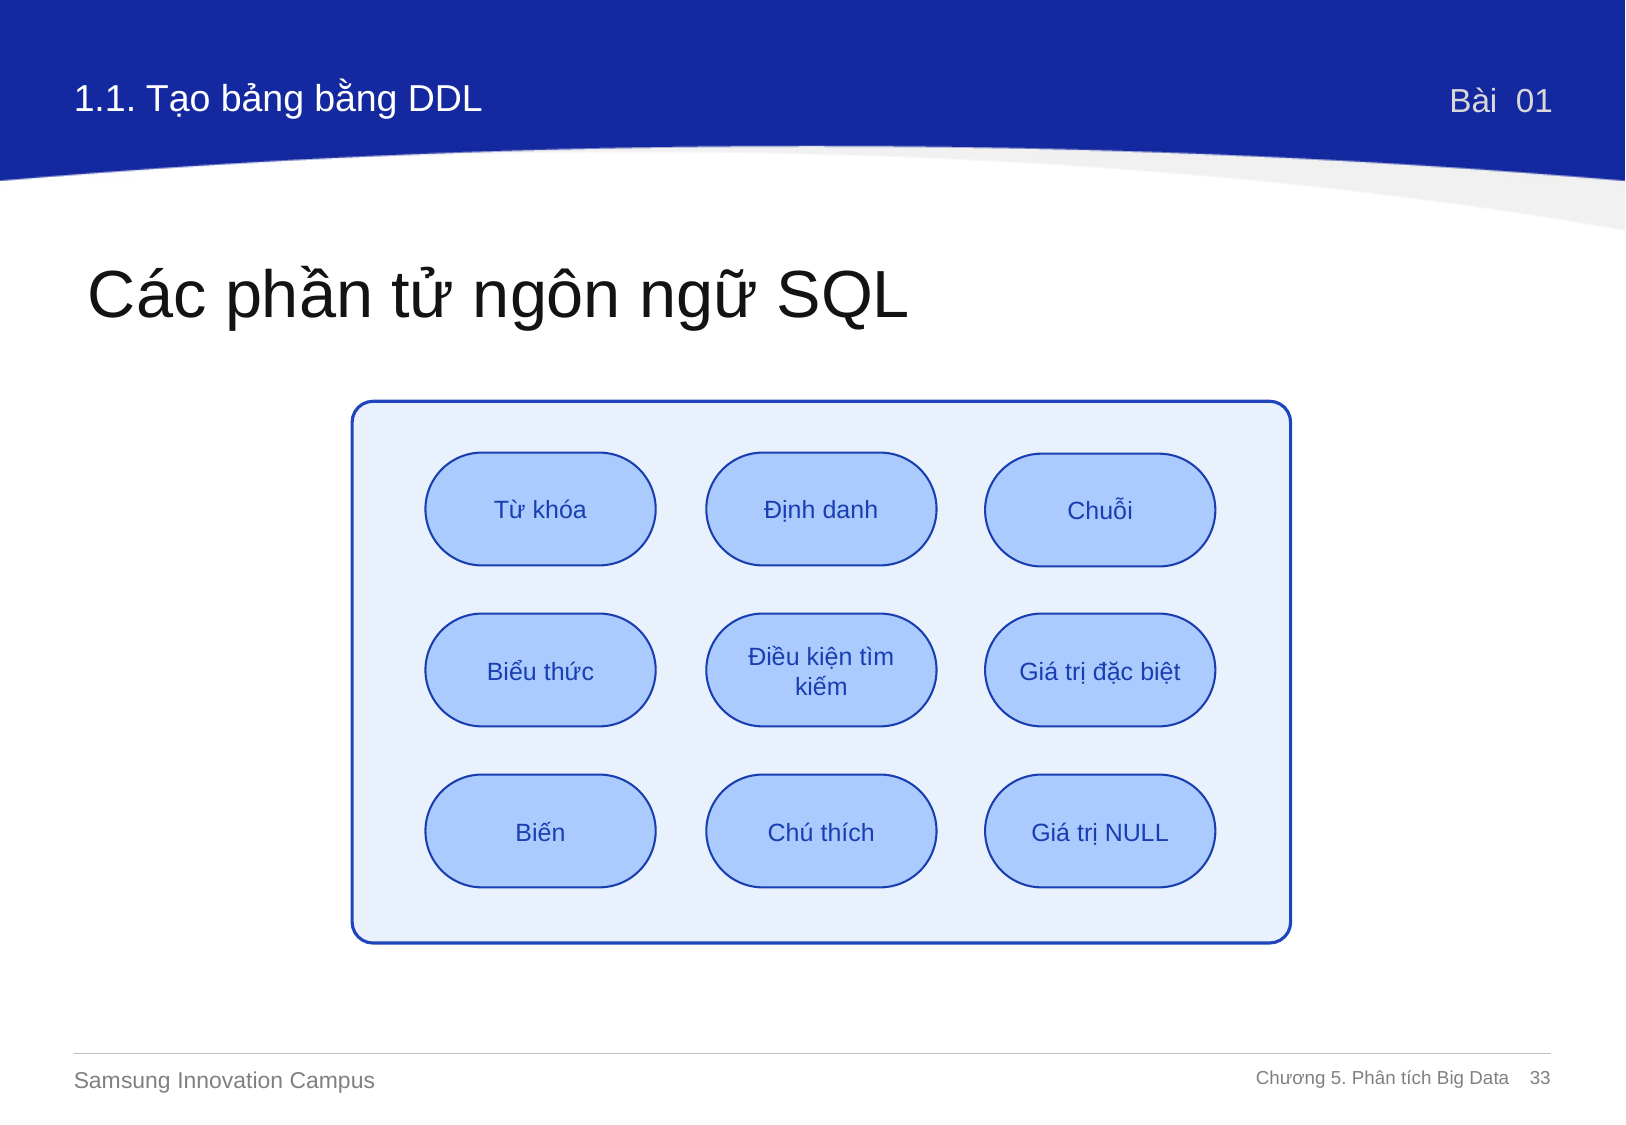

1.1. Tạo bảng bằng DDL
Bài  01
Các phần tử ngôn ngữ SQL

Từ khóa
Định danh
Chuỗi
Biểu thức
Điều kiện tìm kiếm
Giá trị đặc biệt
Biến
Chú thích
Giá trị NULL